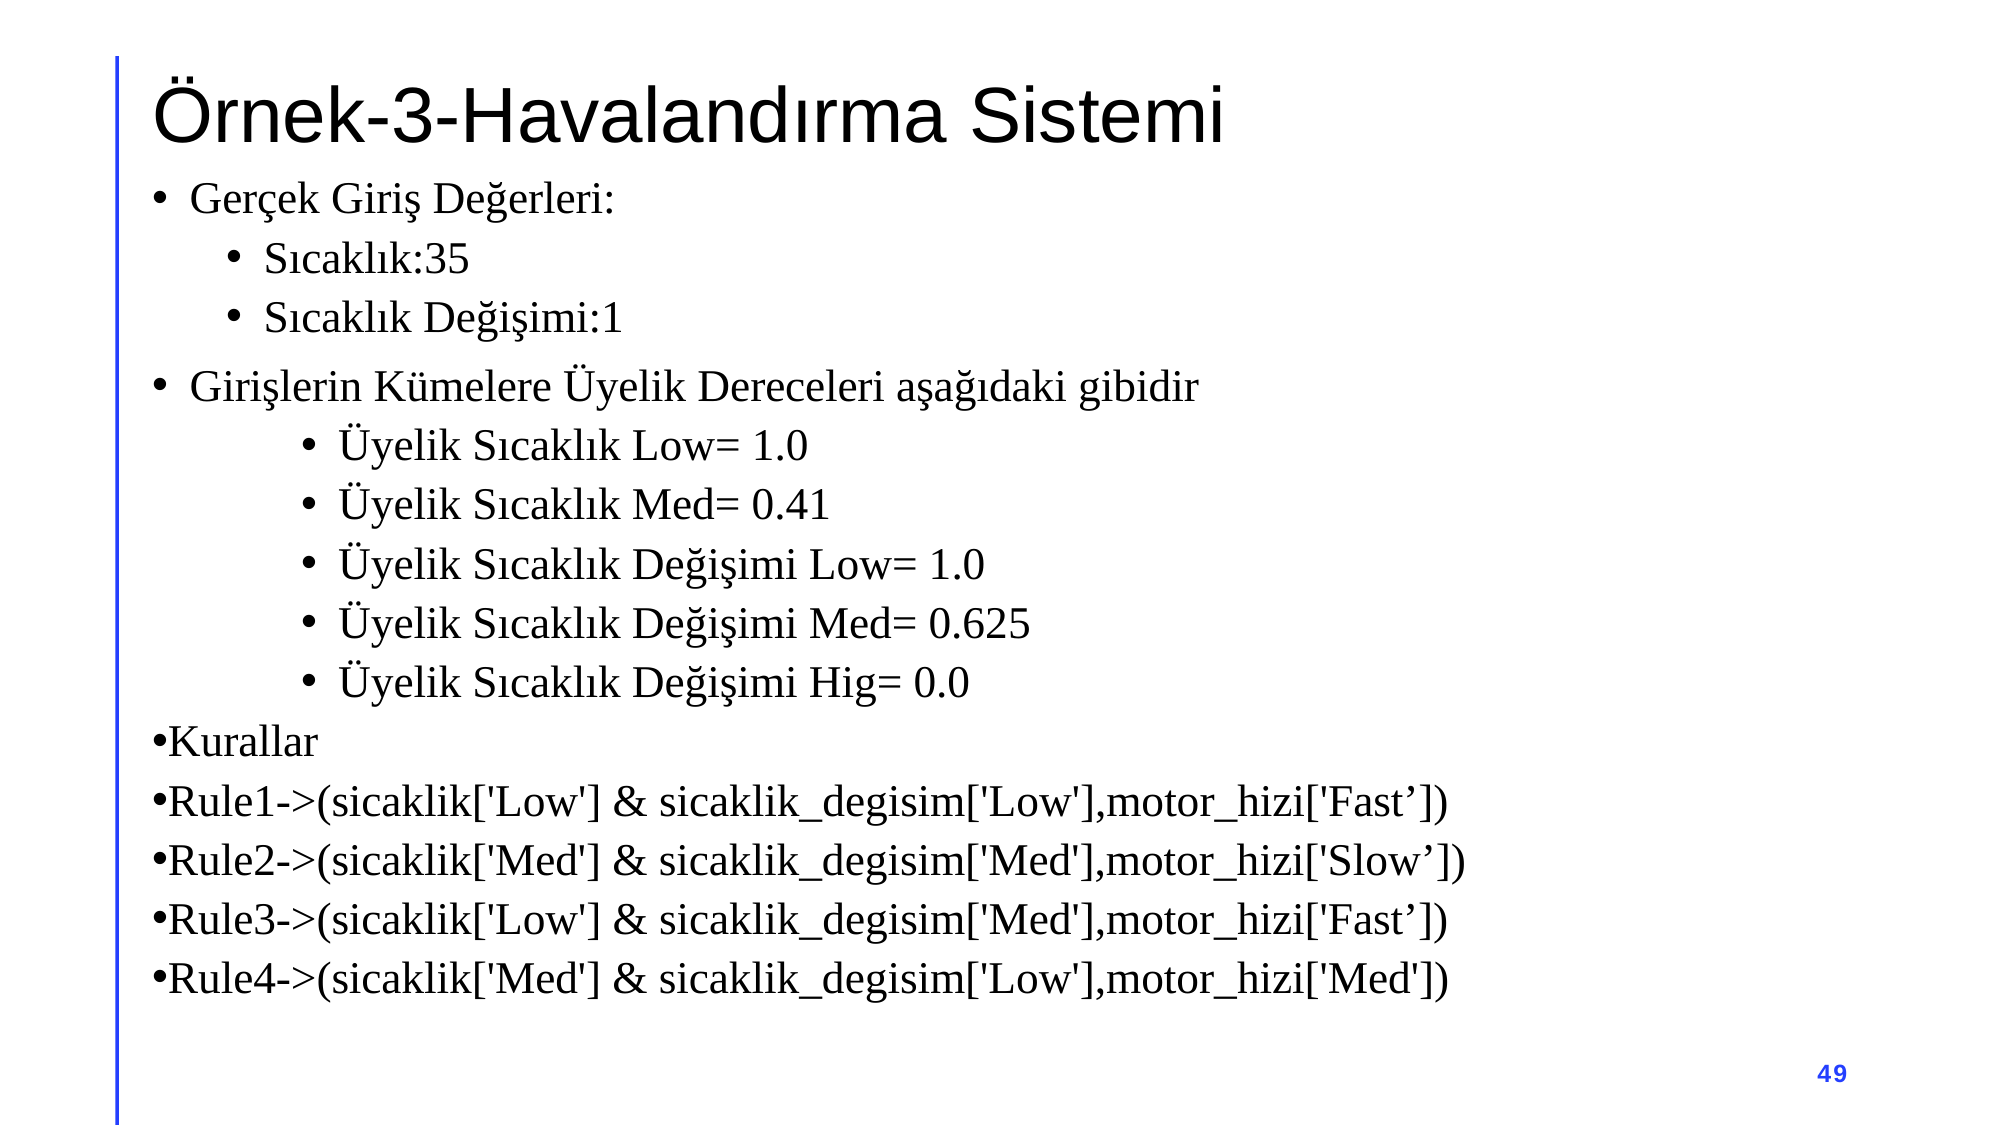

# Örnek-3-Havalandırma Sistemi
Gerçek Giriş Değerleri:
Sıcaklık:35
Sıcaklık Değişimi:1
Girişlerin Kümelere Üyelik Dereceleri aşağıdaki gibidir
Üyelik Sıcaklık Low= 1.0
Üyelik Sıcaklık Med= 0.41
Üyelik Sıcaklık Değişimi Low= 1.0
Üyelik Sıcaklık Değişimi Med= 0.625
Üyelik Sıcaklık Değişimi Hig= 0.0
Kurallar
Rule1->(sicaklik['Low'] & sicaklik_degisim['Low'],motor_hizi['Fast’])
Rule2->(sicaklik['Med'] & sicaklik_degisim['Med'],motor_hizi['Slow’])
Rule3->(sicaklik['Low'] & sicaklik_degisim['Med'],motor_hizi['Fast’])
Rule4->(sicaklik['Med'] & sicaklik_degisim['Low'],motor_hizi['Med'])
49